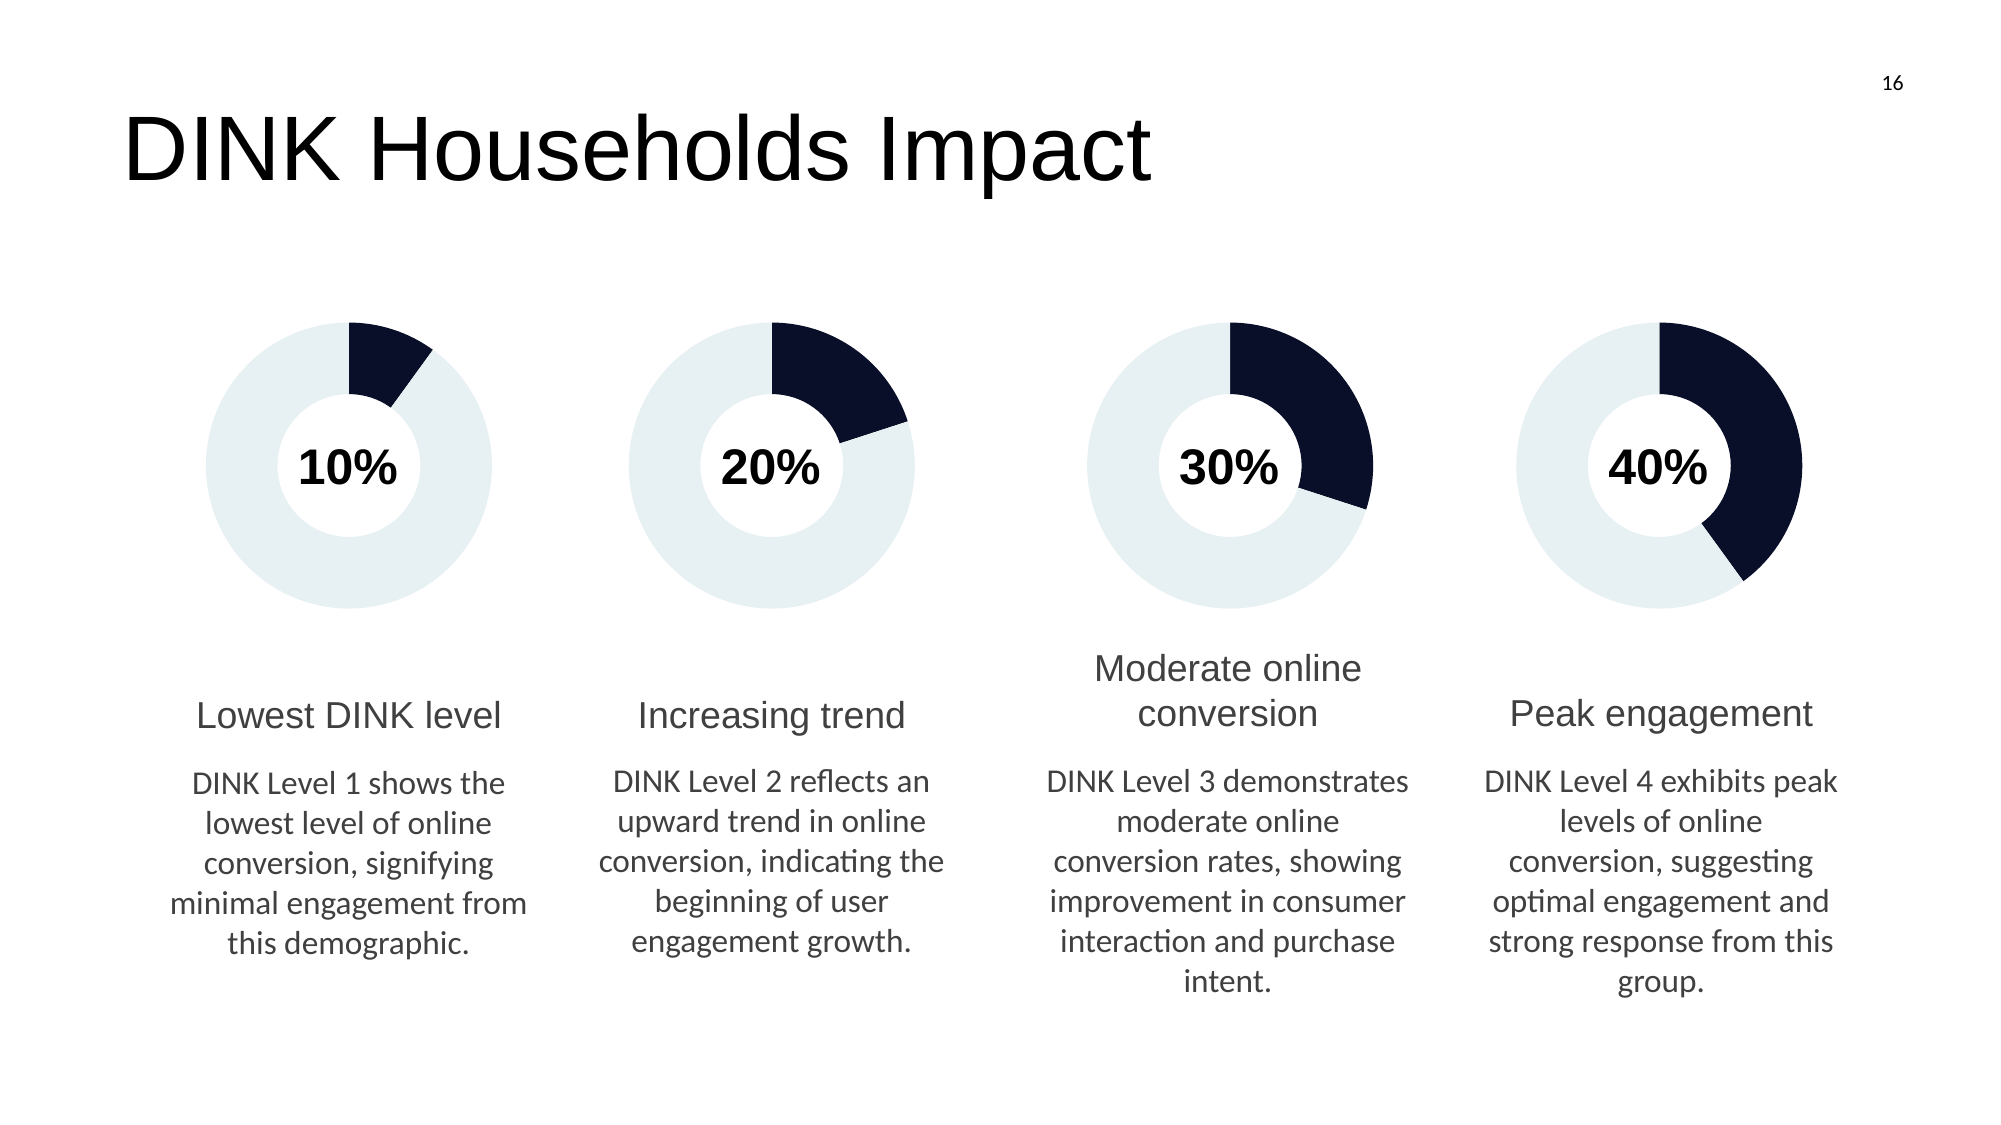

16
DINK Households Impact

### Chart

| Category |  |
|---|---|
| DINK Level 1 | 0.1 |
|  | 0.9 |

### Chart

| Category |  |
|---|---|
| DINK Level 2 | 0.2 |
|  | 0.8 |

### Chart

| Category |  |
|---|---|
| DINK Level 3 | 0.3 |
|  | 0.7 |

### Chart

| Category |  |
|---|---|
| DINK Level 4 | 0.4 |
|  | 0.6 |
10%
20%
30%
40%
Moderate online conversion
Peak engagement
Lowest DINK level
Increasing trend
DINK Level 2 reflects an upward trend in online conversion, indicating the beginning of user engagement growth.
DINK Level 3 demonstrates moderate online conversion rates, showing improvement in consumer interaction and purchase intent.
DINK Level 4 exhibits peak levels of online conversion, suggesting optimal engagement and strong response from this group.
DINK Level 1 shows the lowest level of online conversion, signifying minimal engagement from this demographic.